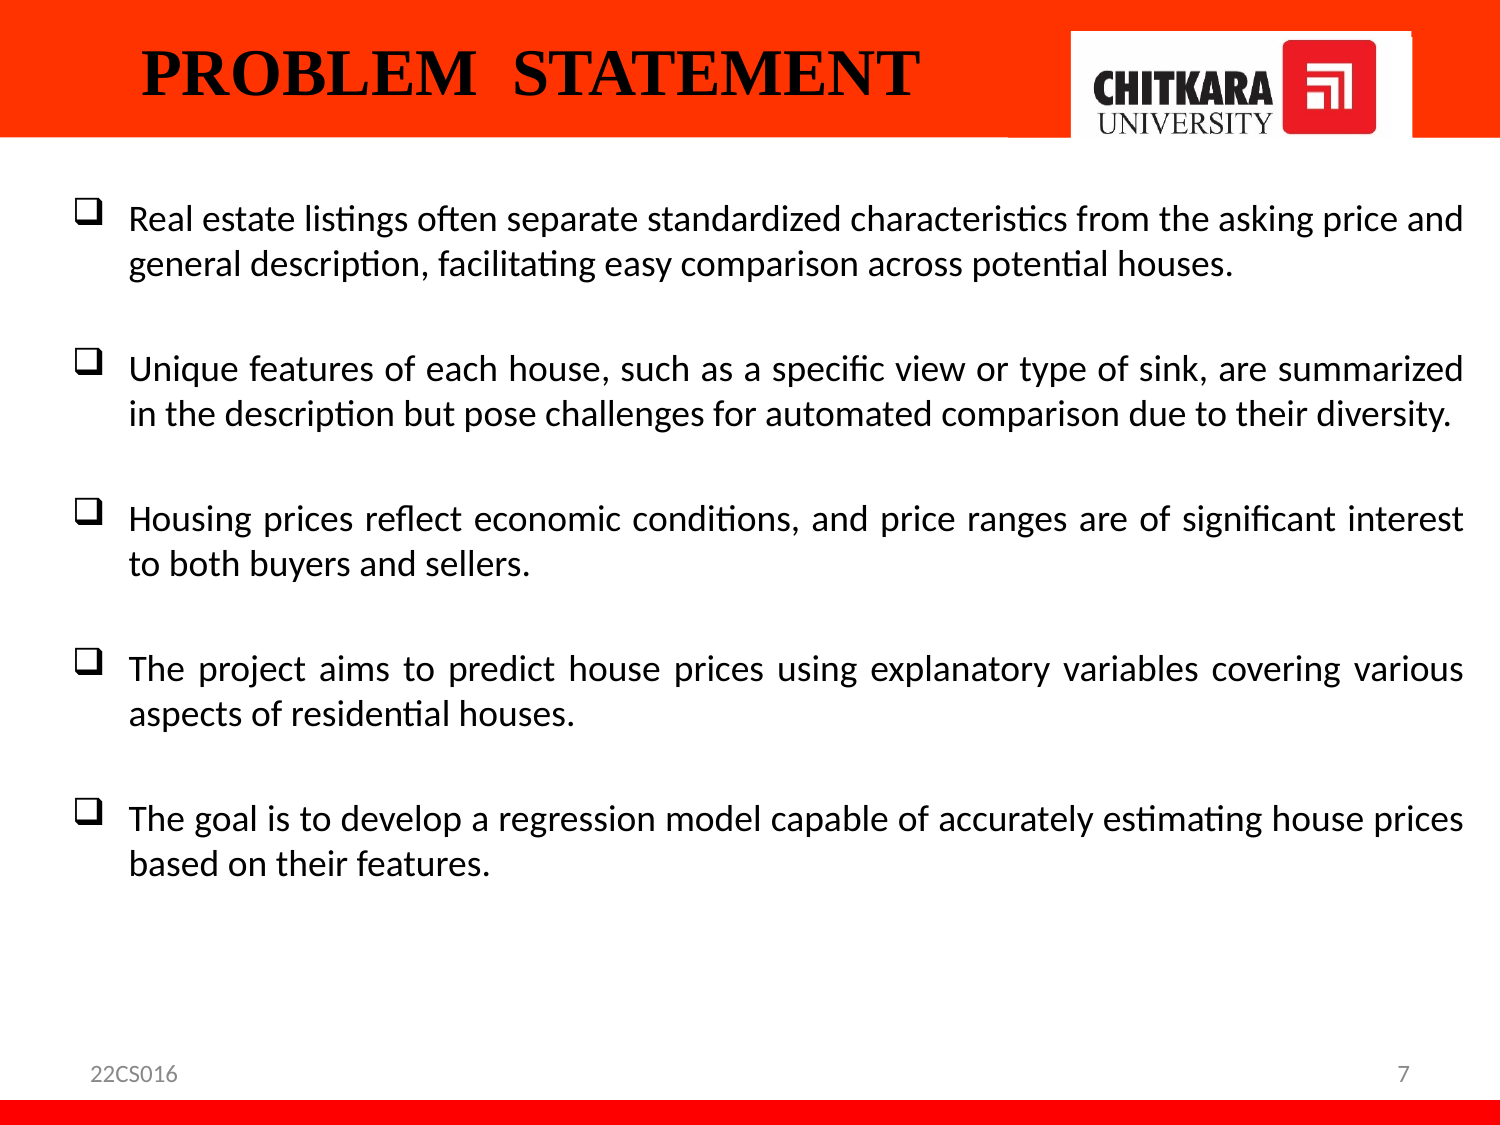

# PROBLEM  STATEMENT
Real estate listings often separate standardized characteristics from the asking price and general description, facilitating easy comparison across potential houses.

Unique features of each house, such as a specific view or type of sink, are summarized in the description but pose challenges for automated comparison due to their diversity.

Housing prices reflect economic conditions, and price ranges are of significant interest to both buyers and sellers.

The project aims to predict house prices using explanatory variables covering various aspects of residential houses.

The goal is to develop a regression model capable of accurately estimating house prices based on their features.

22CS016
7